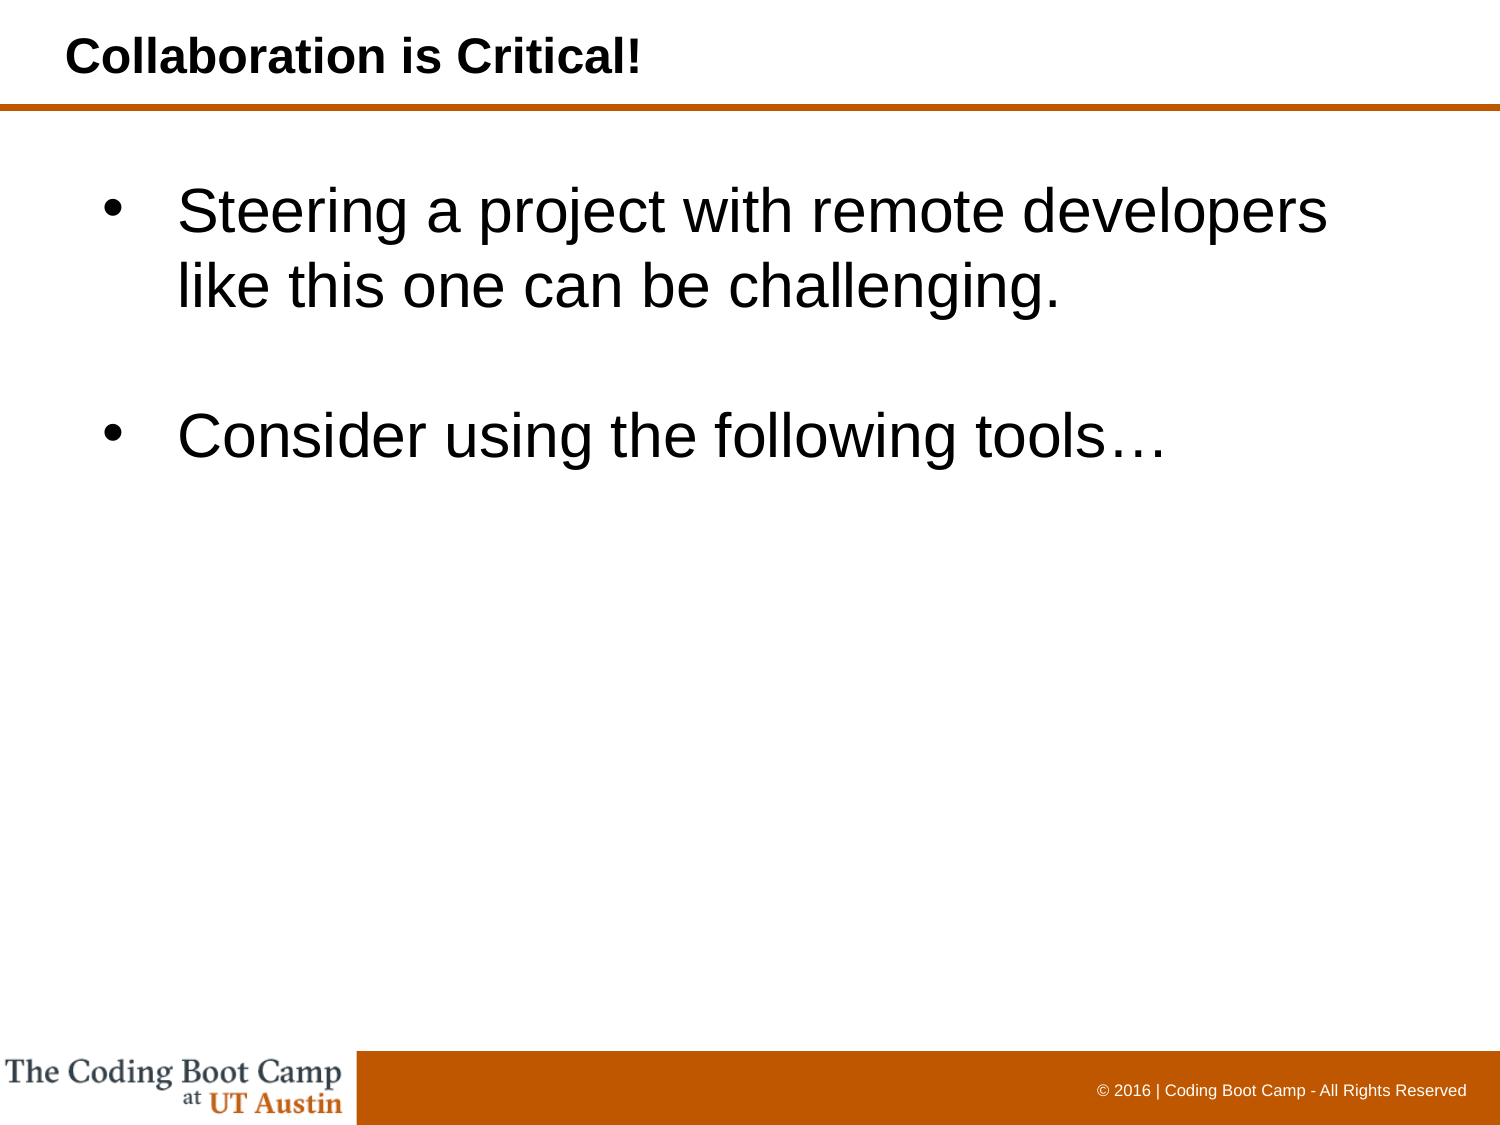

Collaboration is Critical!
Steering a project with remote developers like this one can be challenging.

Consider using the following tools…